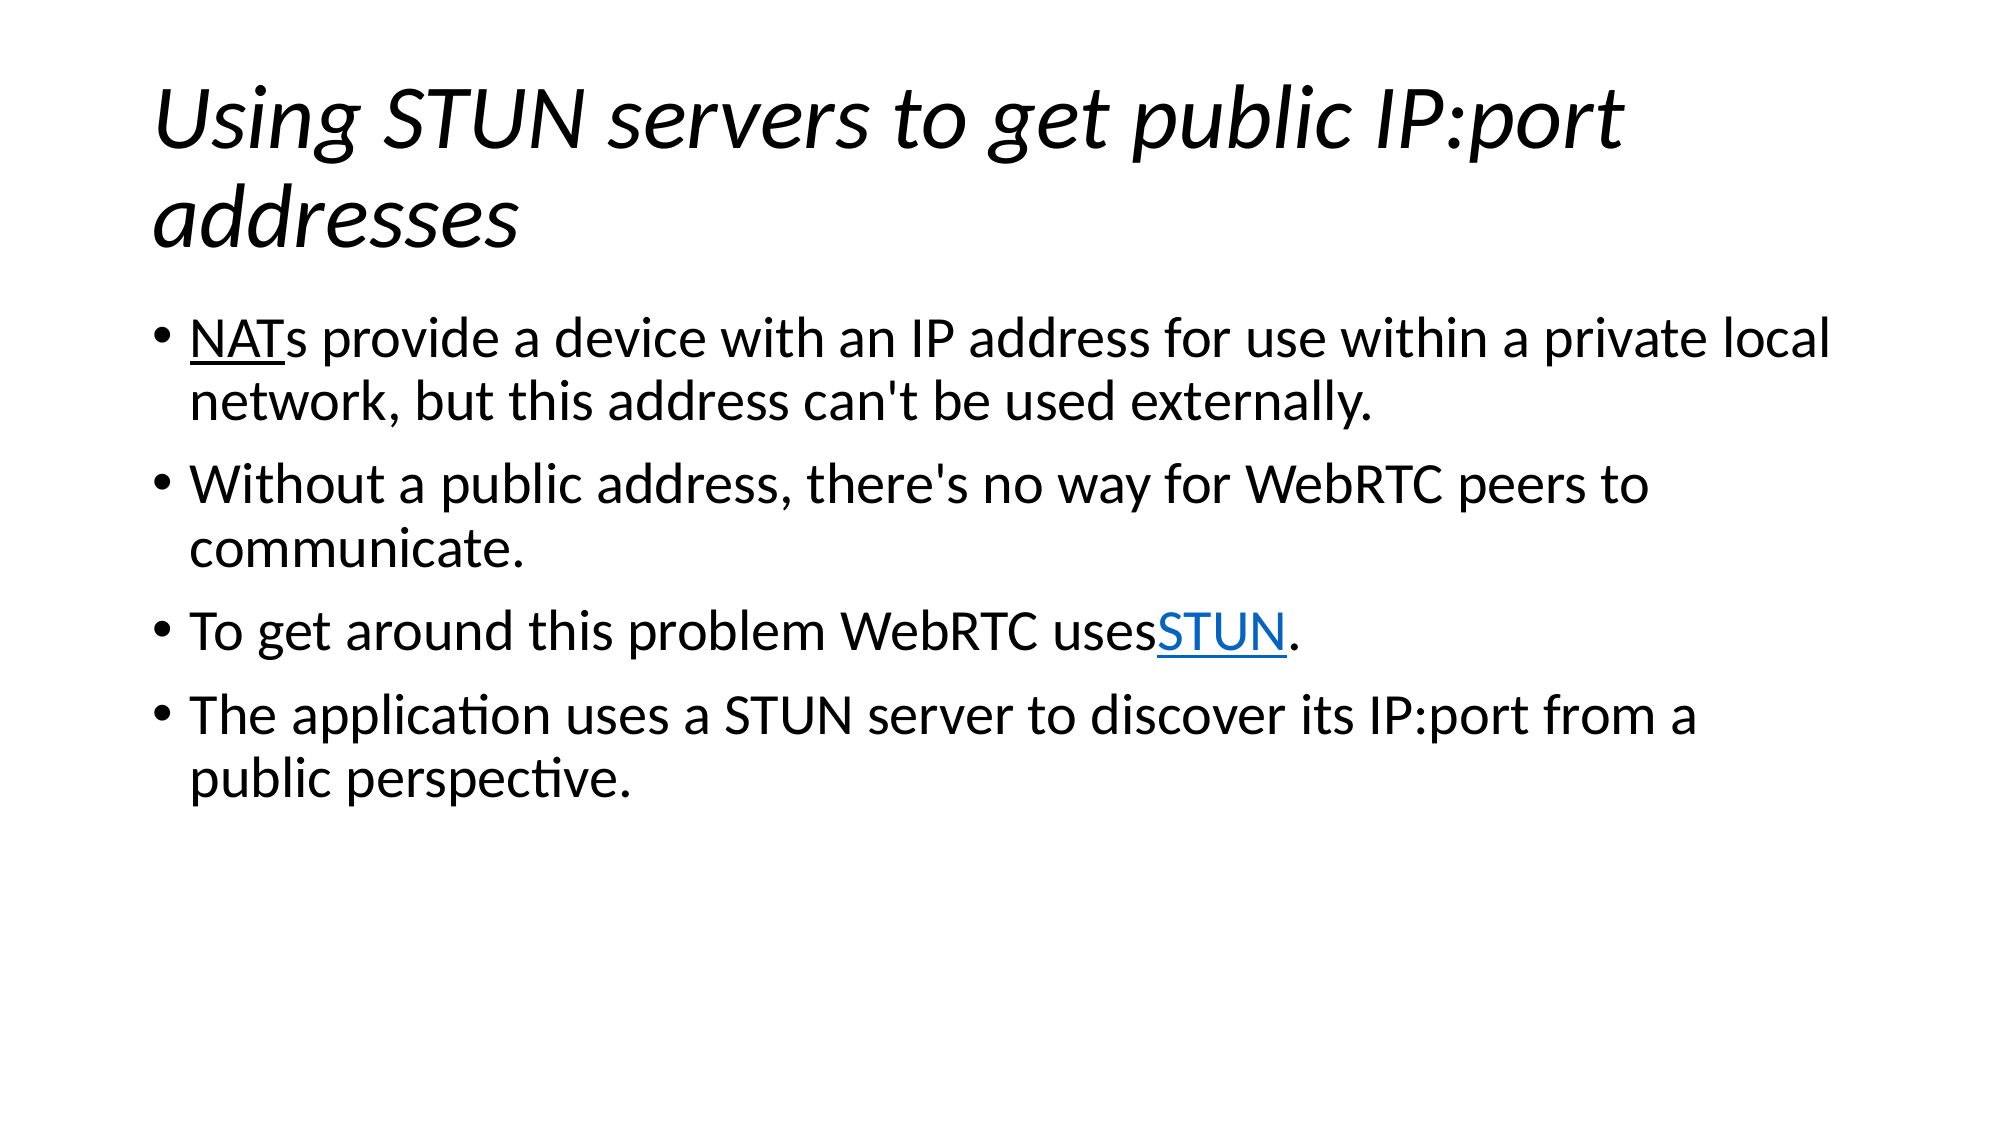

# Using STUN servers to get public IP:port addresses
NATs provide a device with an IP address for use within a private local network, but this address can't be used externally.
Without a public address, there's no way for WebRTC peers to communicate.
To get around this problem WebRTC usesSTUN.
The application uses a STUN server to discover its IP:port from a public perspective.